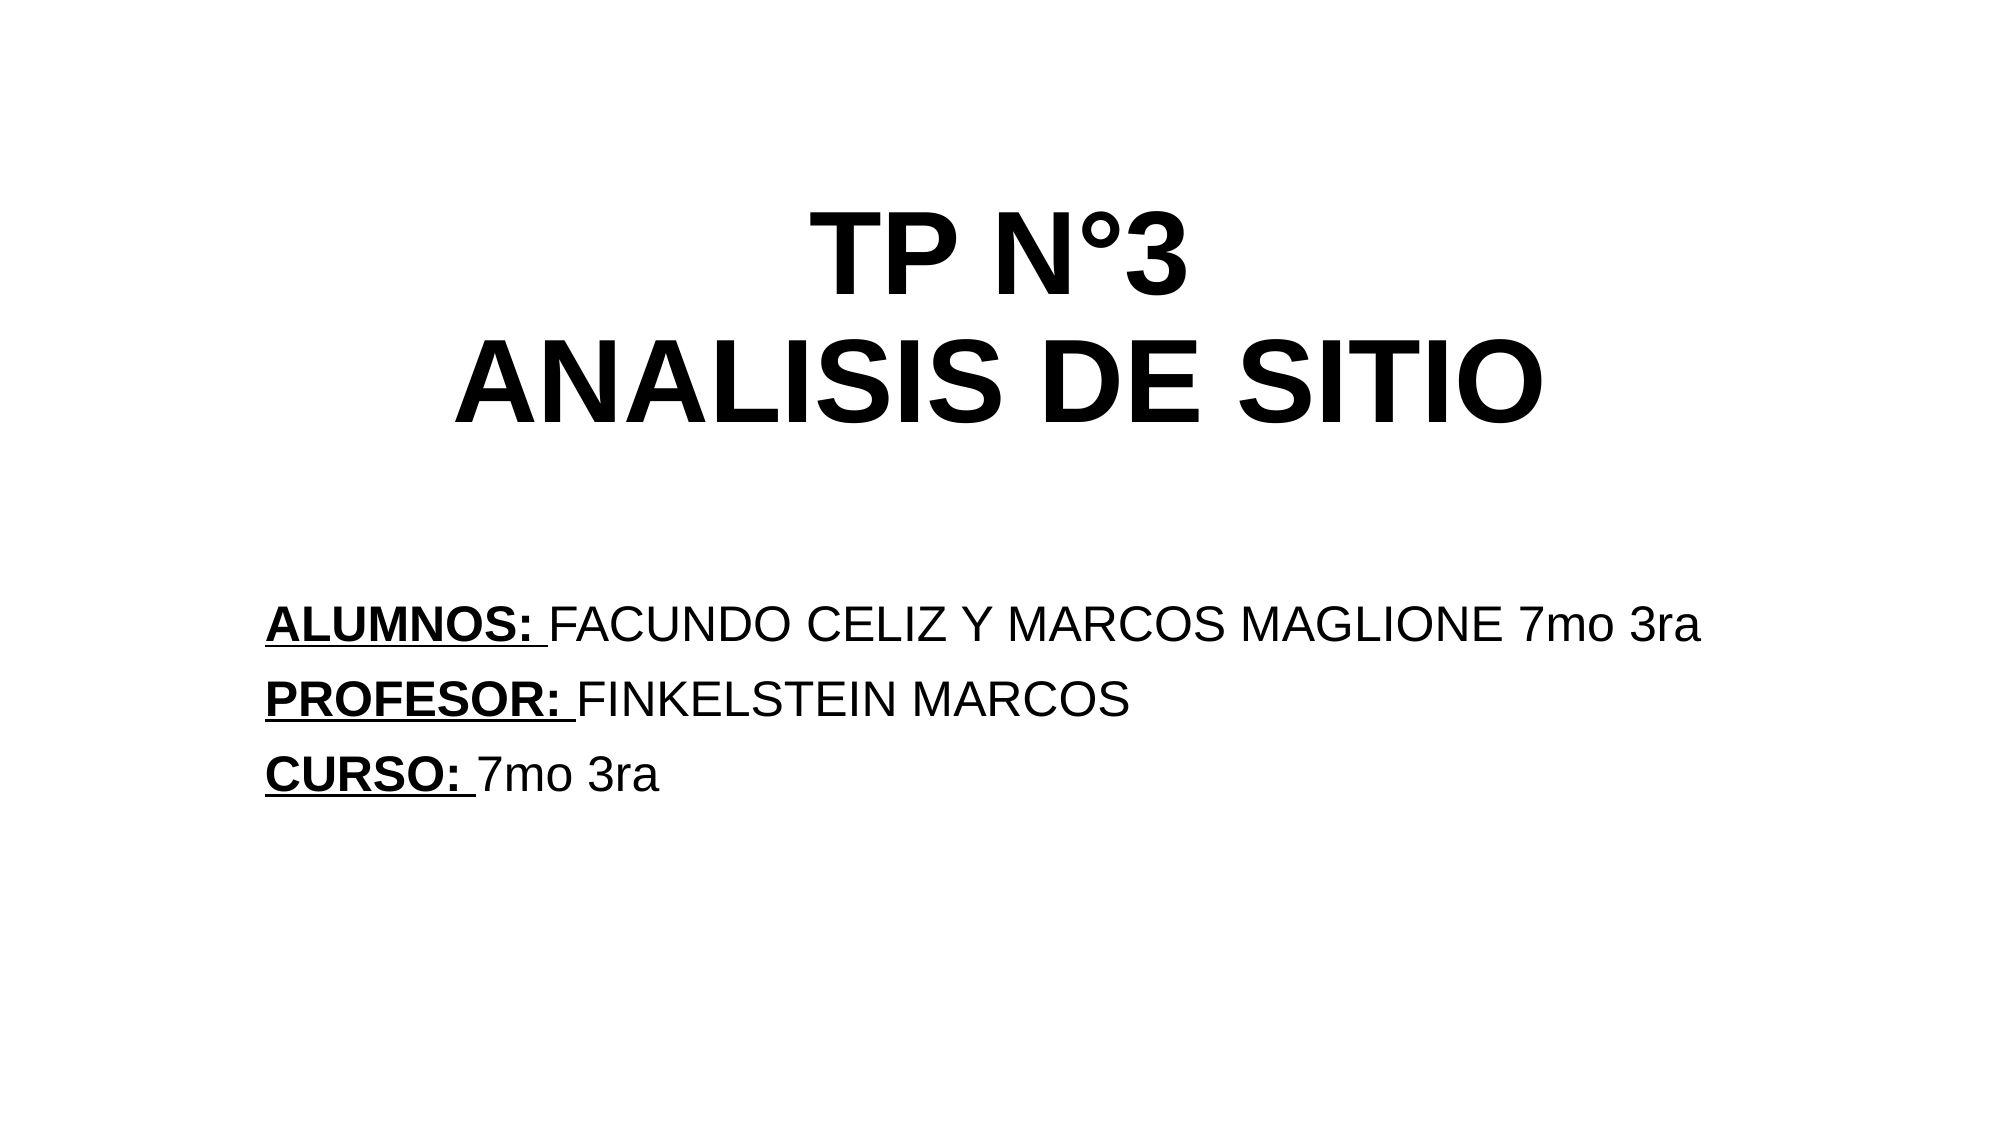

# TP N°3 ANALISIS DE SITIO
ALUMNOS: FACUNDO CELIZ Y MARCOS MAGLIONE 7mo 3ra
PROFESOR: FINKELSTEIN MARCOS
CURSO: 7mo 3ra